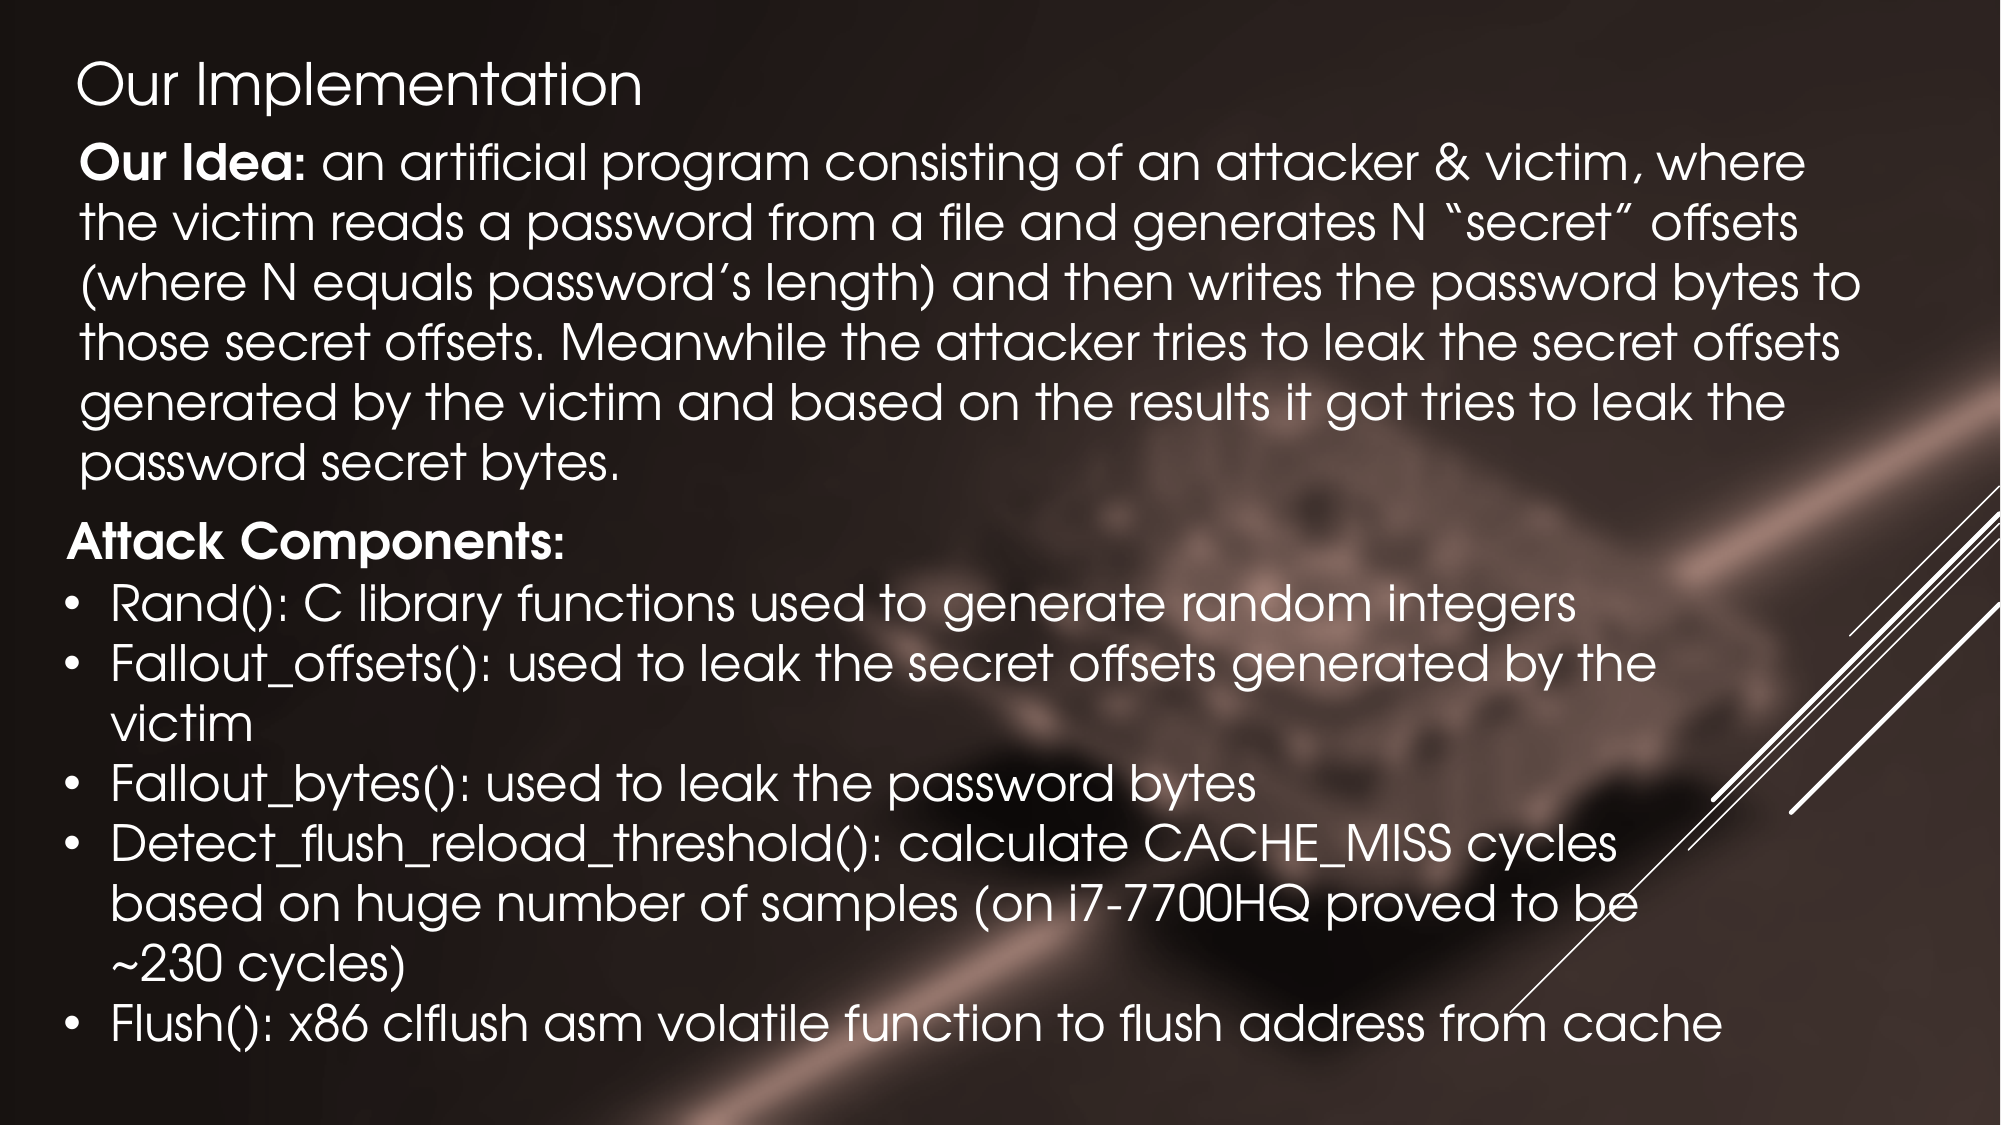

Our Implementation
Our Idea: an artificial program consisting of an attacker & victim, where
the victim reads a password from a file and generates N “secret” offsets
(where N equals password’s length) and then writes the password bytes to
those secret offsets. Meanwhile the attacker tries to leak the secret offsets
generated by the victim and based on the results it got tries to leak the
password secret bytes.
Attack Components:

Rand(): C library functions used to generate random integers
Fallout_offsets(): used to leak the secret offsets generated by the victim
Fallout_bytes(): used to leak the password bytes
Detect_flush_reload_threshold(): calculate CACHE_MISS cycles  based on huge number of samples (on i7-7700HQ proved to be ~230 cycles)
Flush(): x86 clflush asm volatile function to flush address from cache